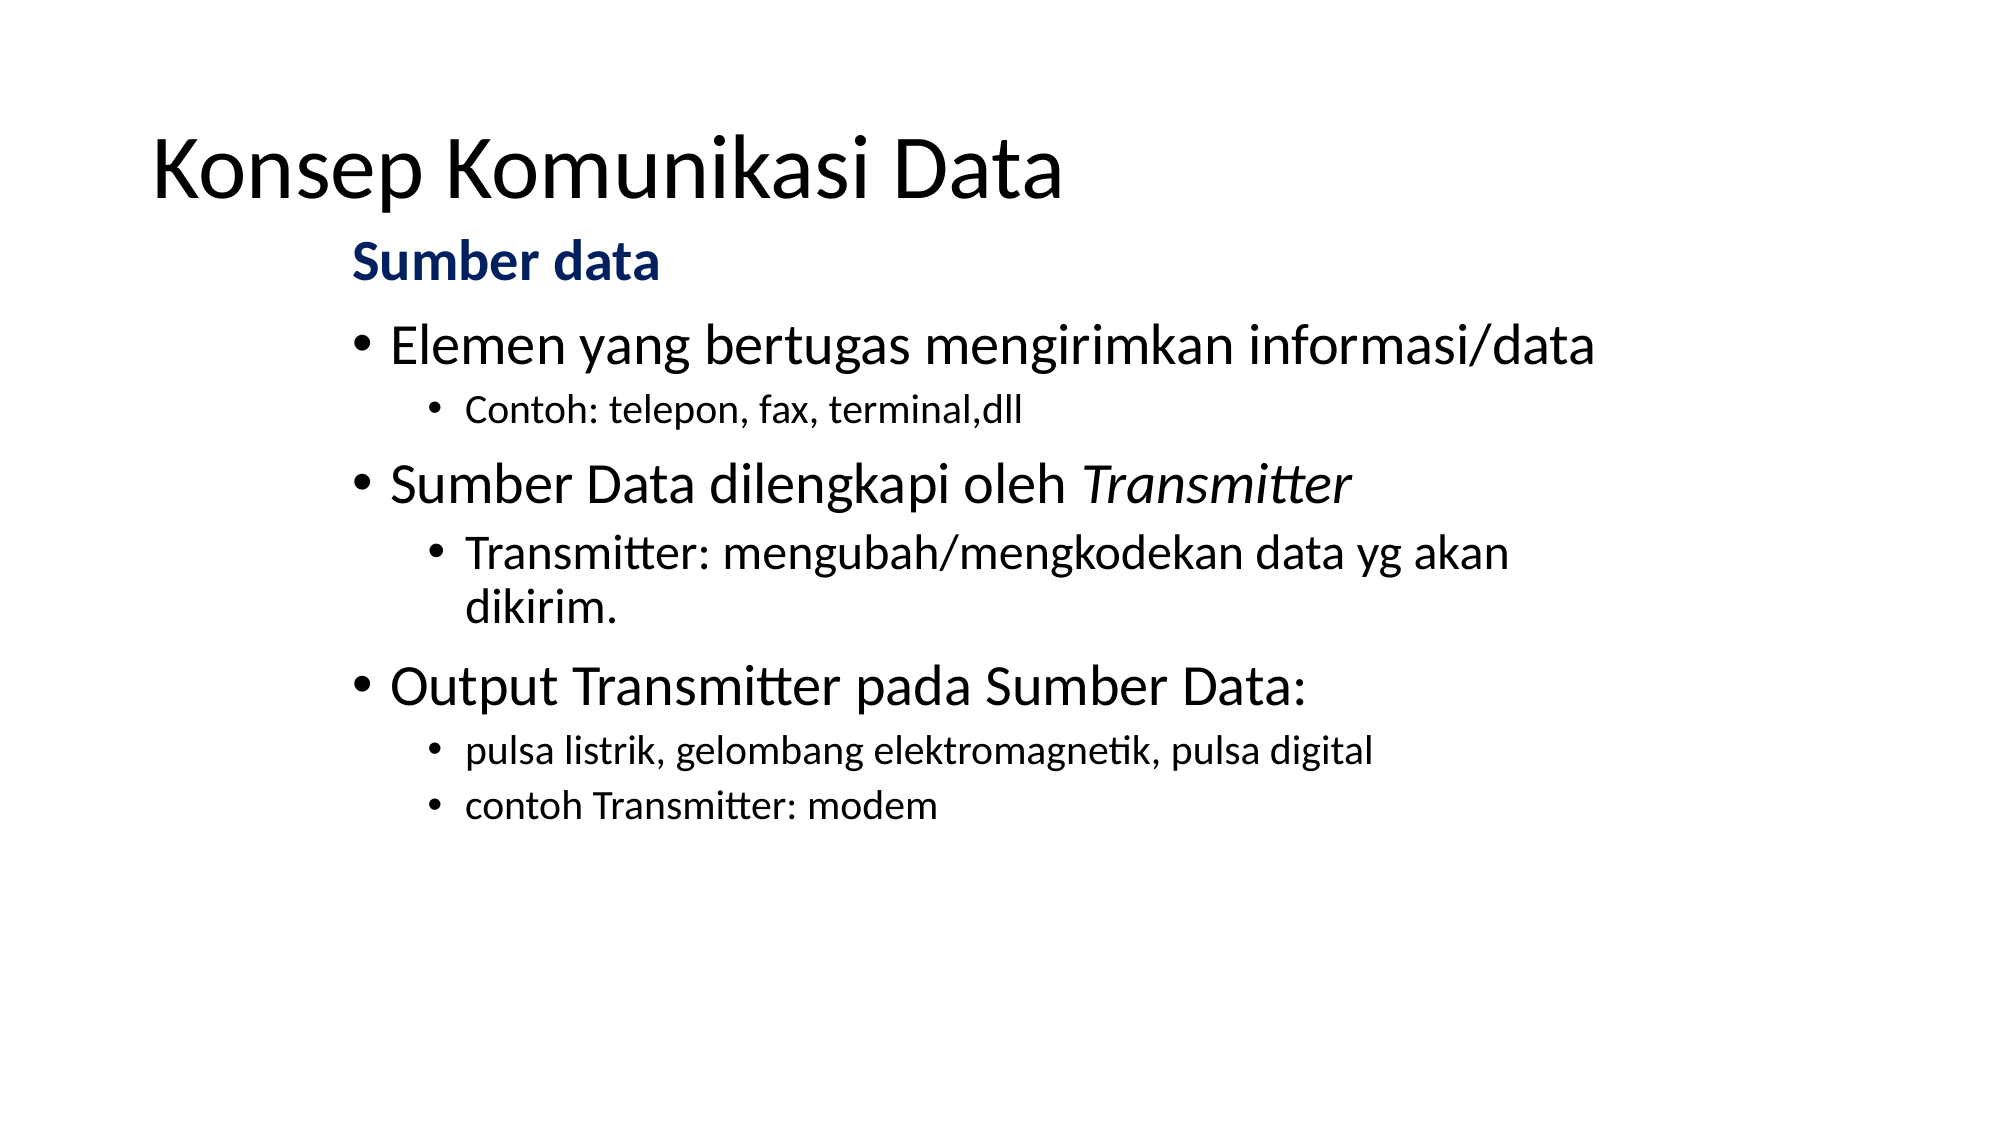

# Konsep Komunikasi Data
Sumber data
Elemen yang bertugas mengirimkan informasi/data
Contoh: telepon, fax, terminal,dll
Sumber Data dilengkapi oleh Transmitter
Transmitter: mengubah/mengkodekan data yg akan dikirim.
Output Transmitter pada Sumber Data:
pulsa listrik, gelombang elektromagnetik, pulsa digital
contoh Transmitter: modem